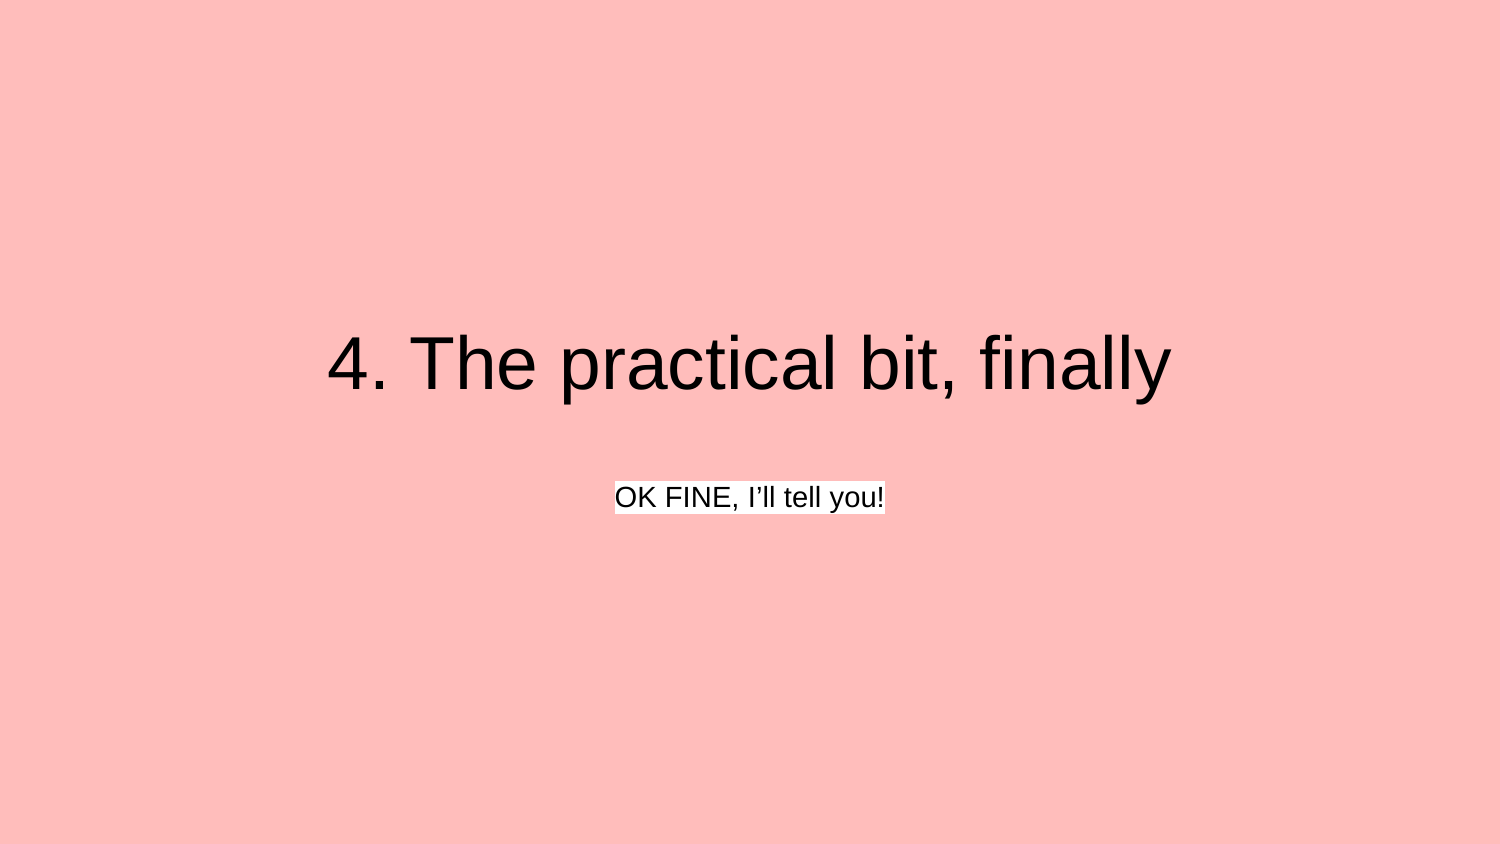

# 4. The practical bit, finally
OK FINE, I’ll tell you!